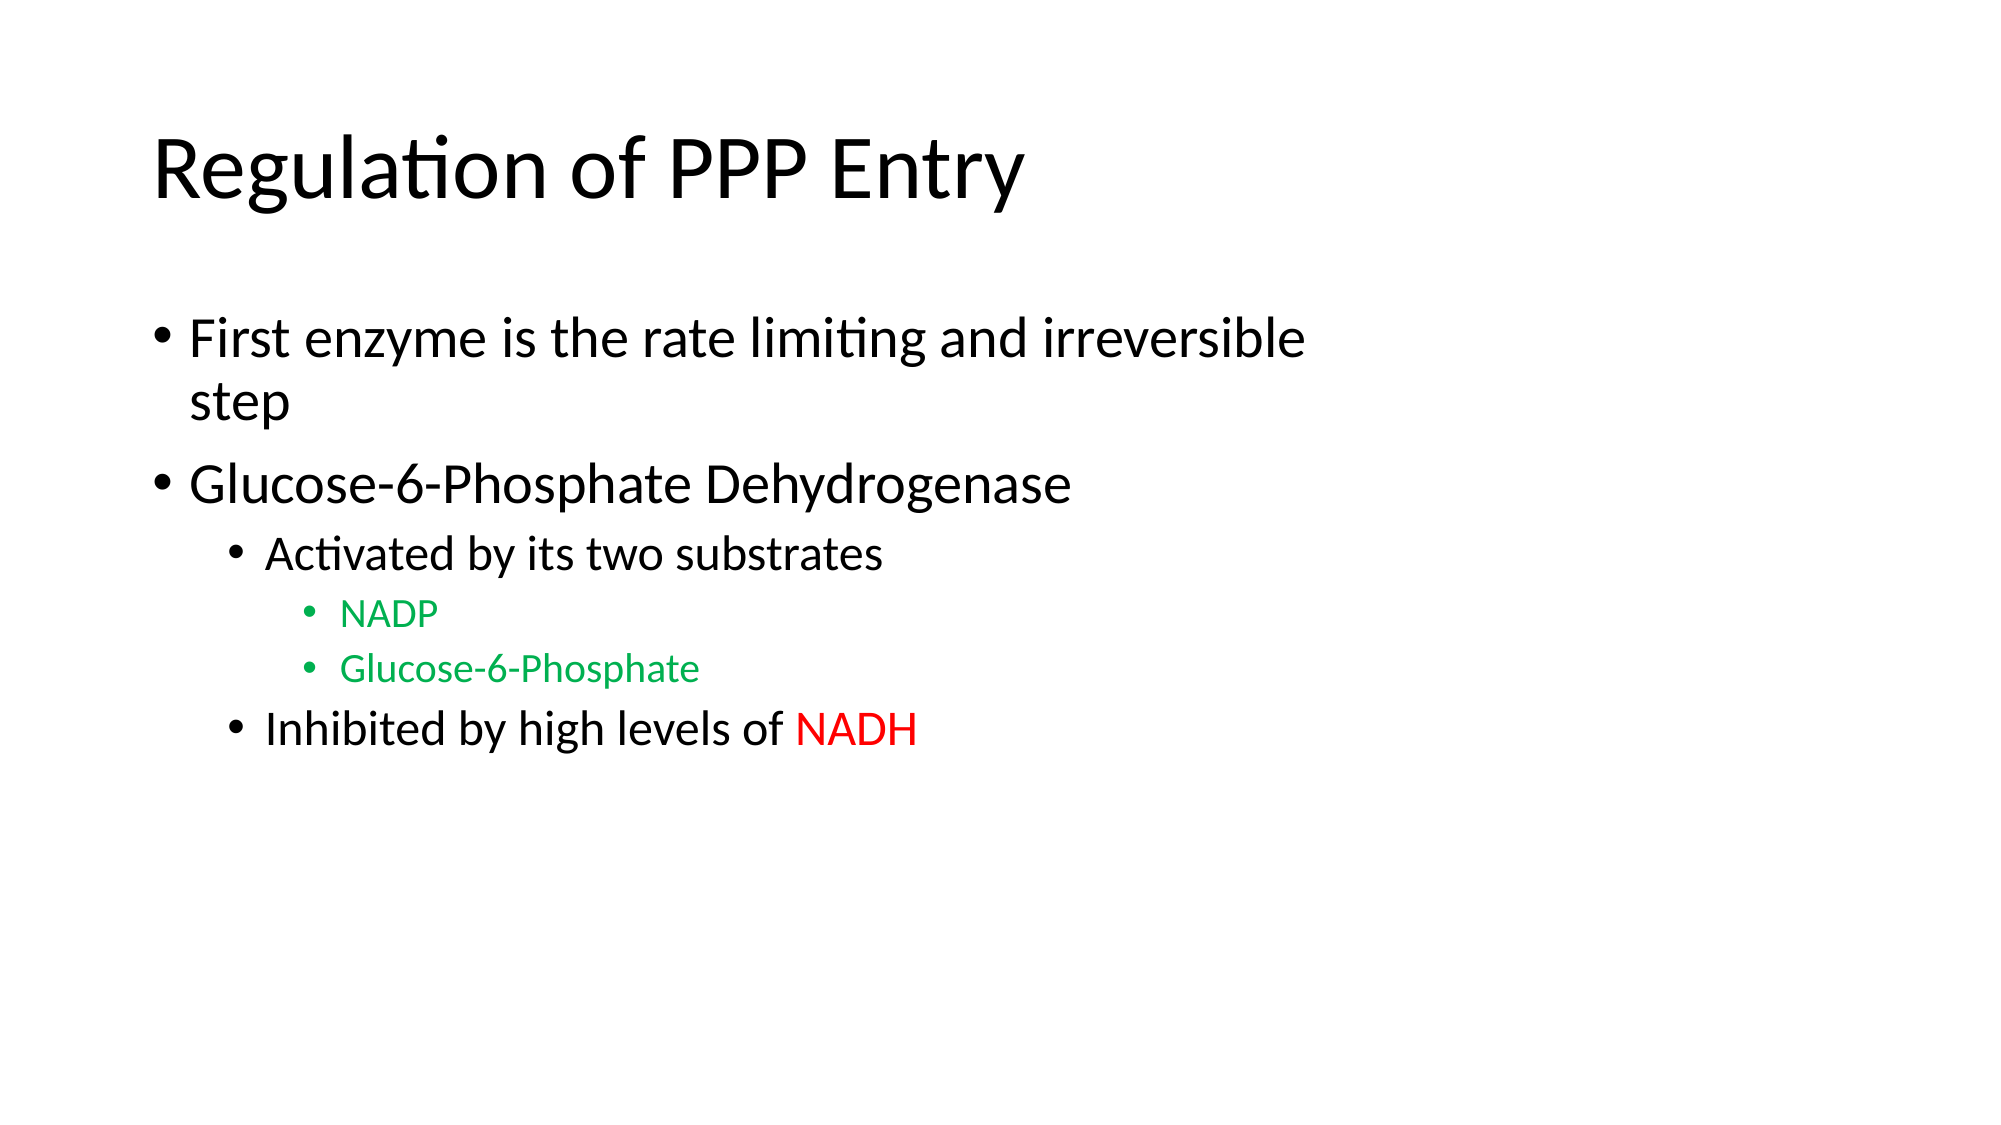

# Regulation of PPP Entry
First enzyme is the rate limiting and irreversible step
Glucose-6-Phosphate Dehydrogenase
Activated by its two substrates
NADP
Glucose-6-Phosphate
Inhibited by high levels of NADH